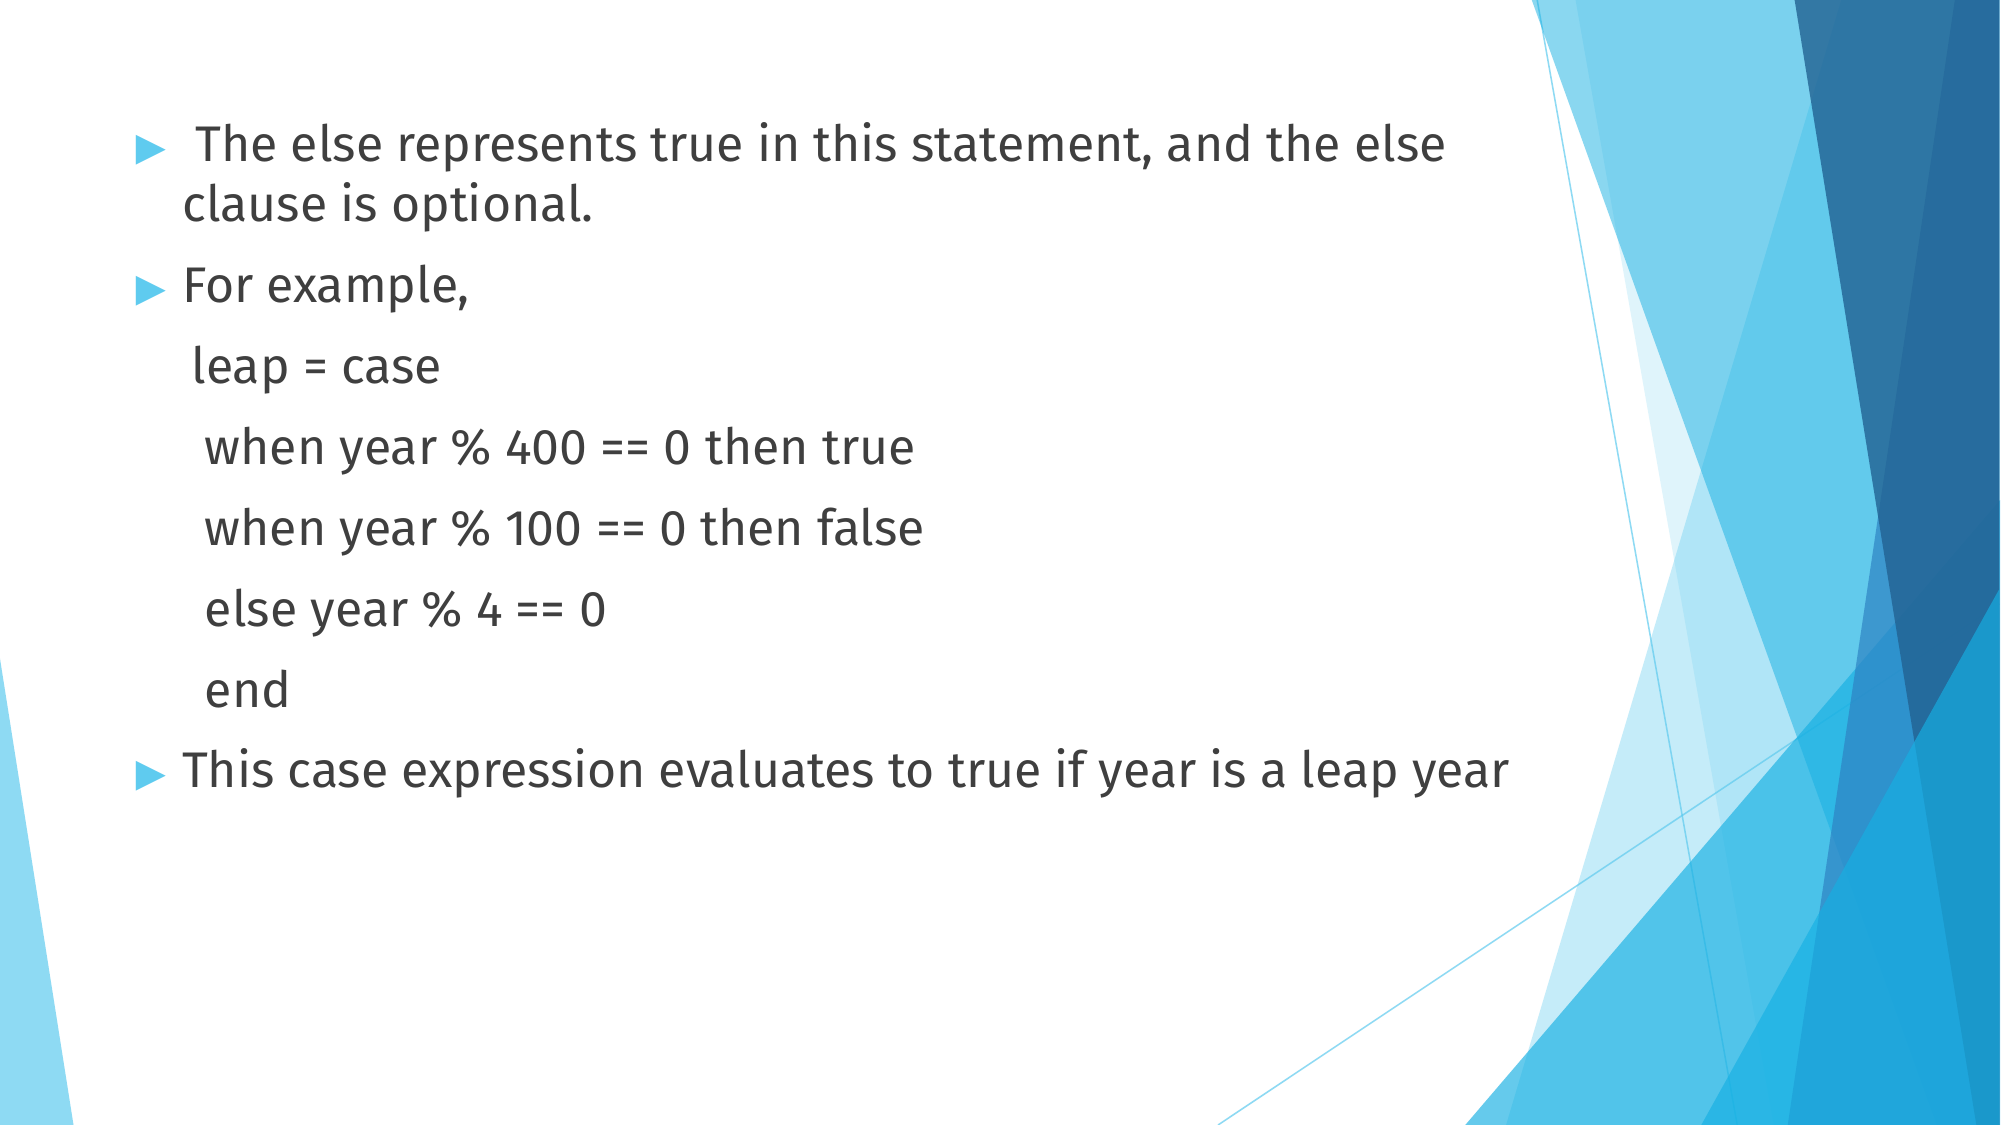

The else represents true in this statement, and the else clause is optional.
For example,
leap = case
 when year % 400 == 0 then true
 when year % 100 == 0 then false
 else year % 4 == 0
 end
This case expression evaluates to true if year is a leap year